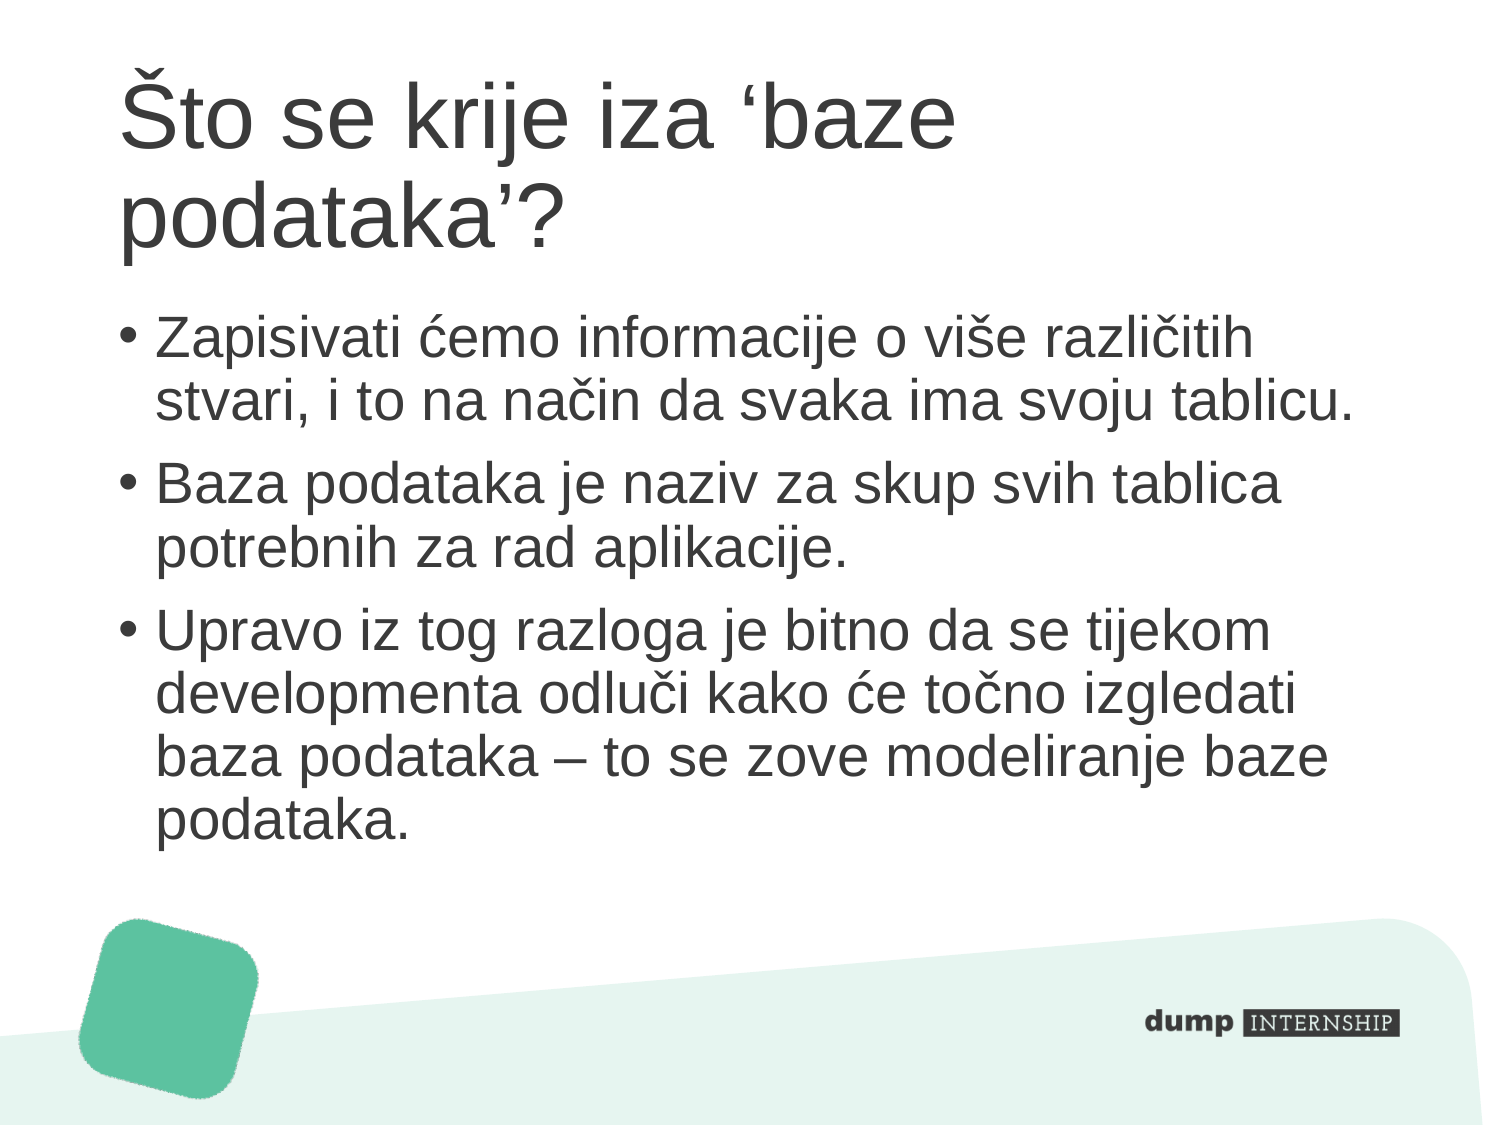

# Što se krije iza ‘baze podataka’?
Zapisivati ćemo informacije o više različitih stvari, i to na način da svaka ima svoju tablicu.
Baza podataka je naziv za skup svih tablica potrebnih za rad aplikacije.
Upravo iz tog razloga je bitno da se tijekom developmenta odluči kako će točno izgledati baza podataka – to se zove modeliranje baze podataka.